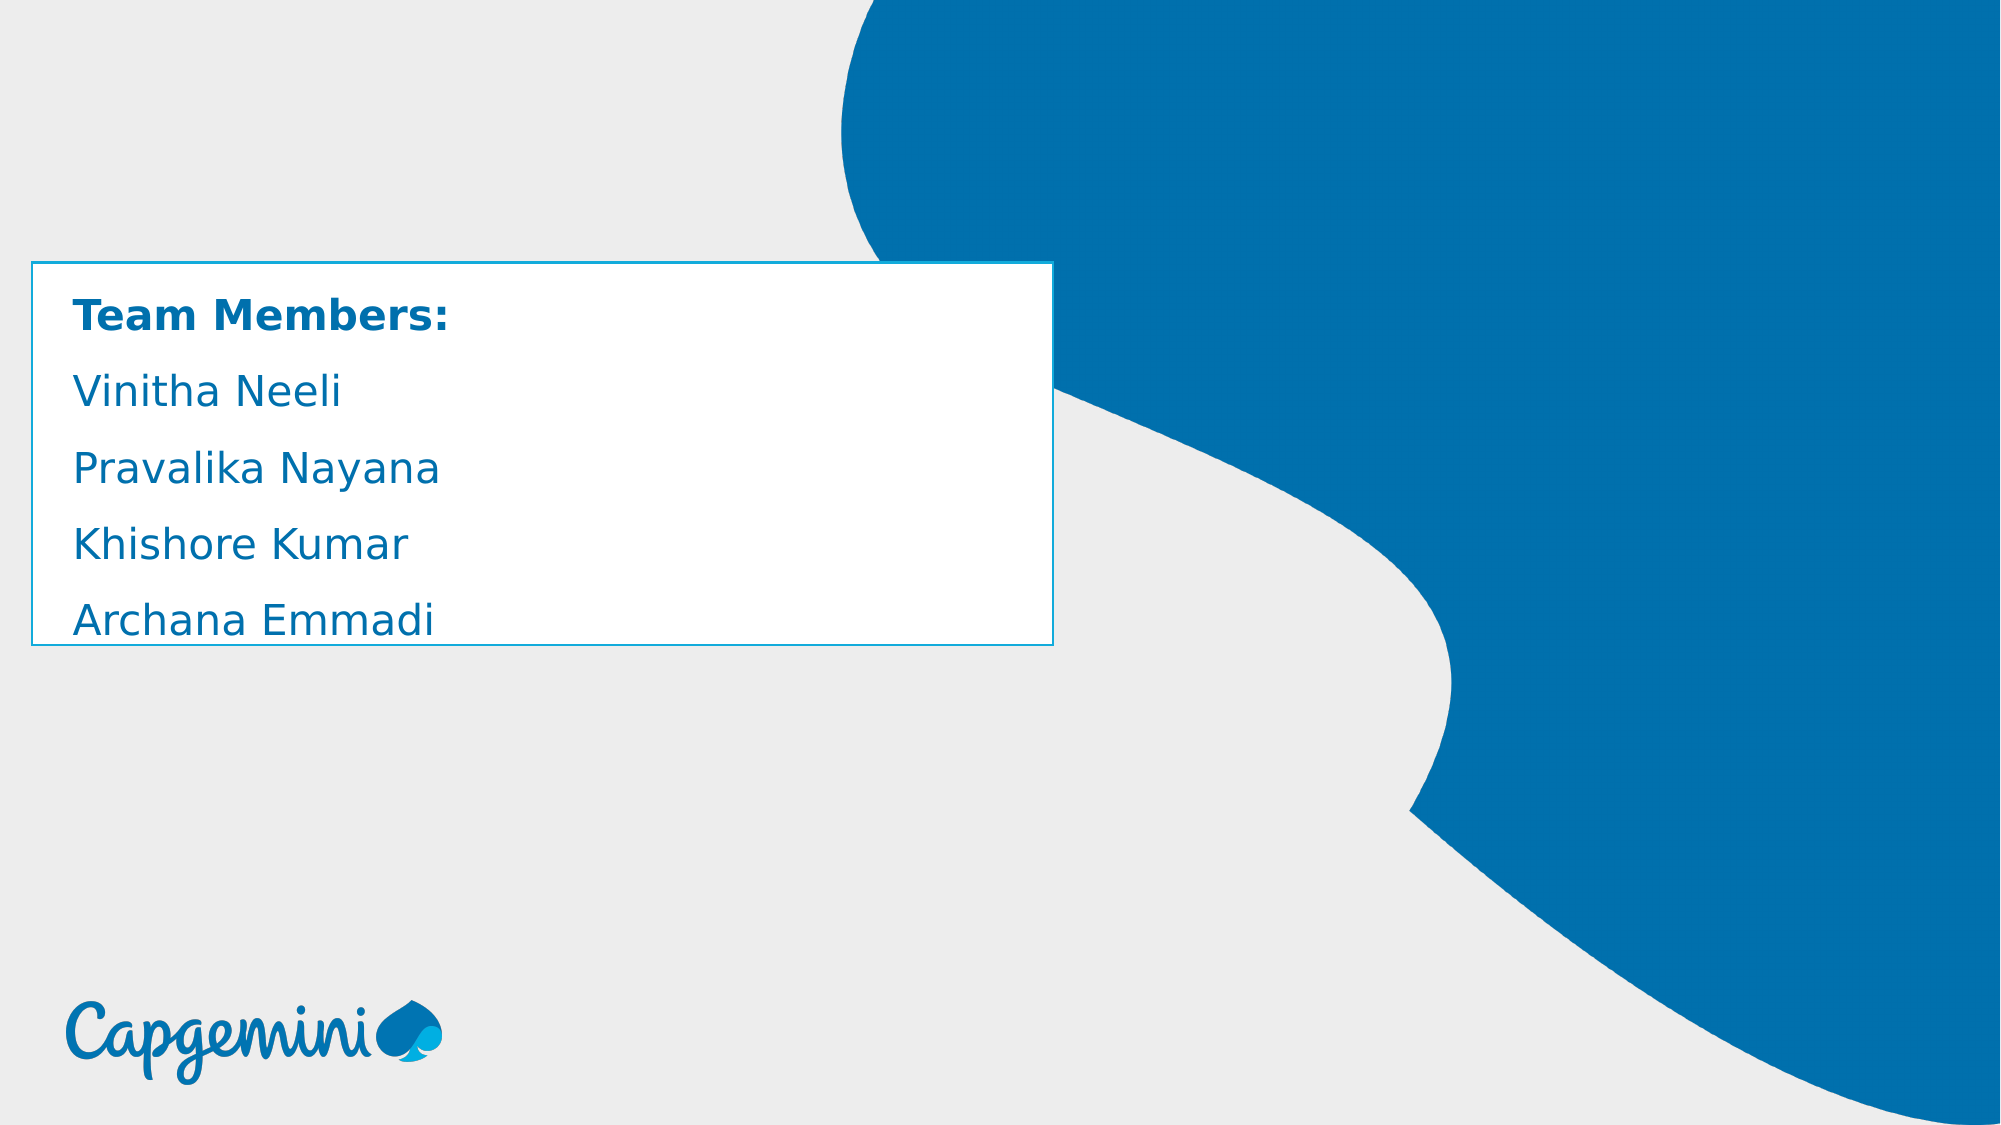

#
Team Members:
Vinitha Neeli
Pravalika Nayana
Khishore Kumar
Archana Emmadi